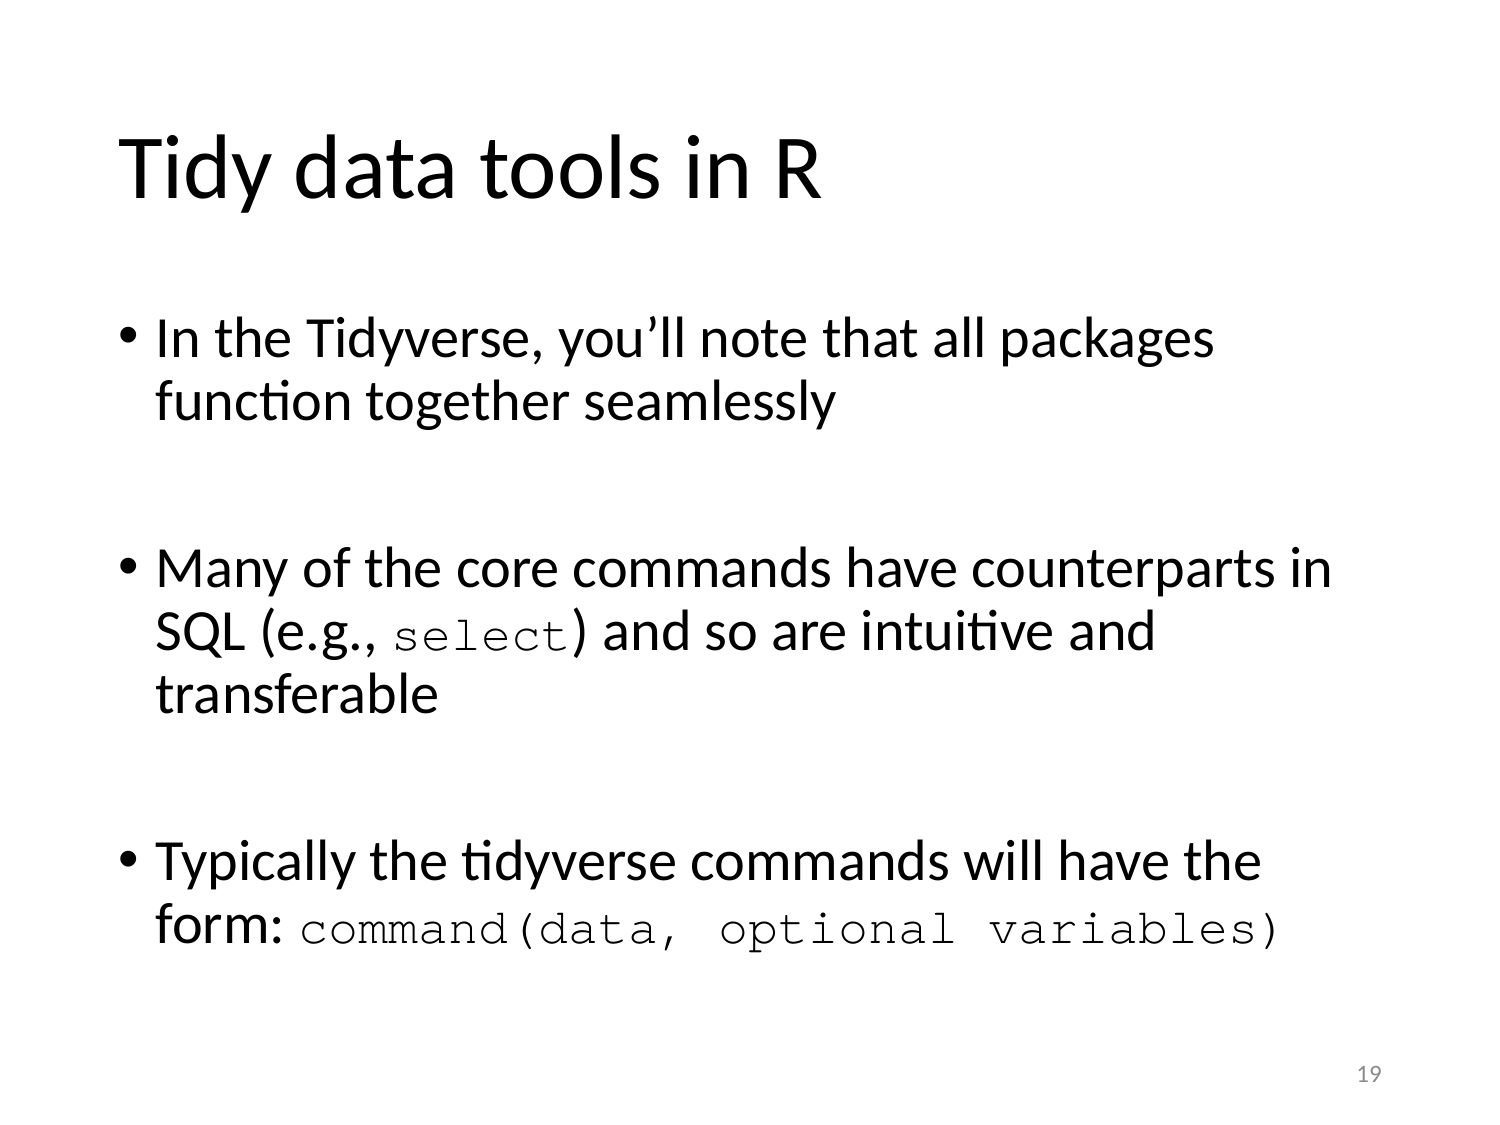

# Tidy data tools in R
In the Tidyverse, you’ll note that all packages function together seamlessly

Many of the core commands have counterparts in SQL (e.g., select) and so are intuitive and transferable

Typically the tidyverse commands will have the form: command(data, optional variables)
19